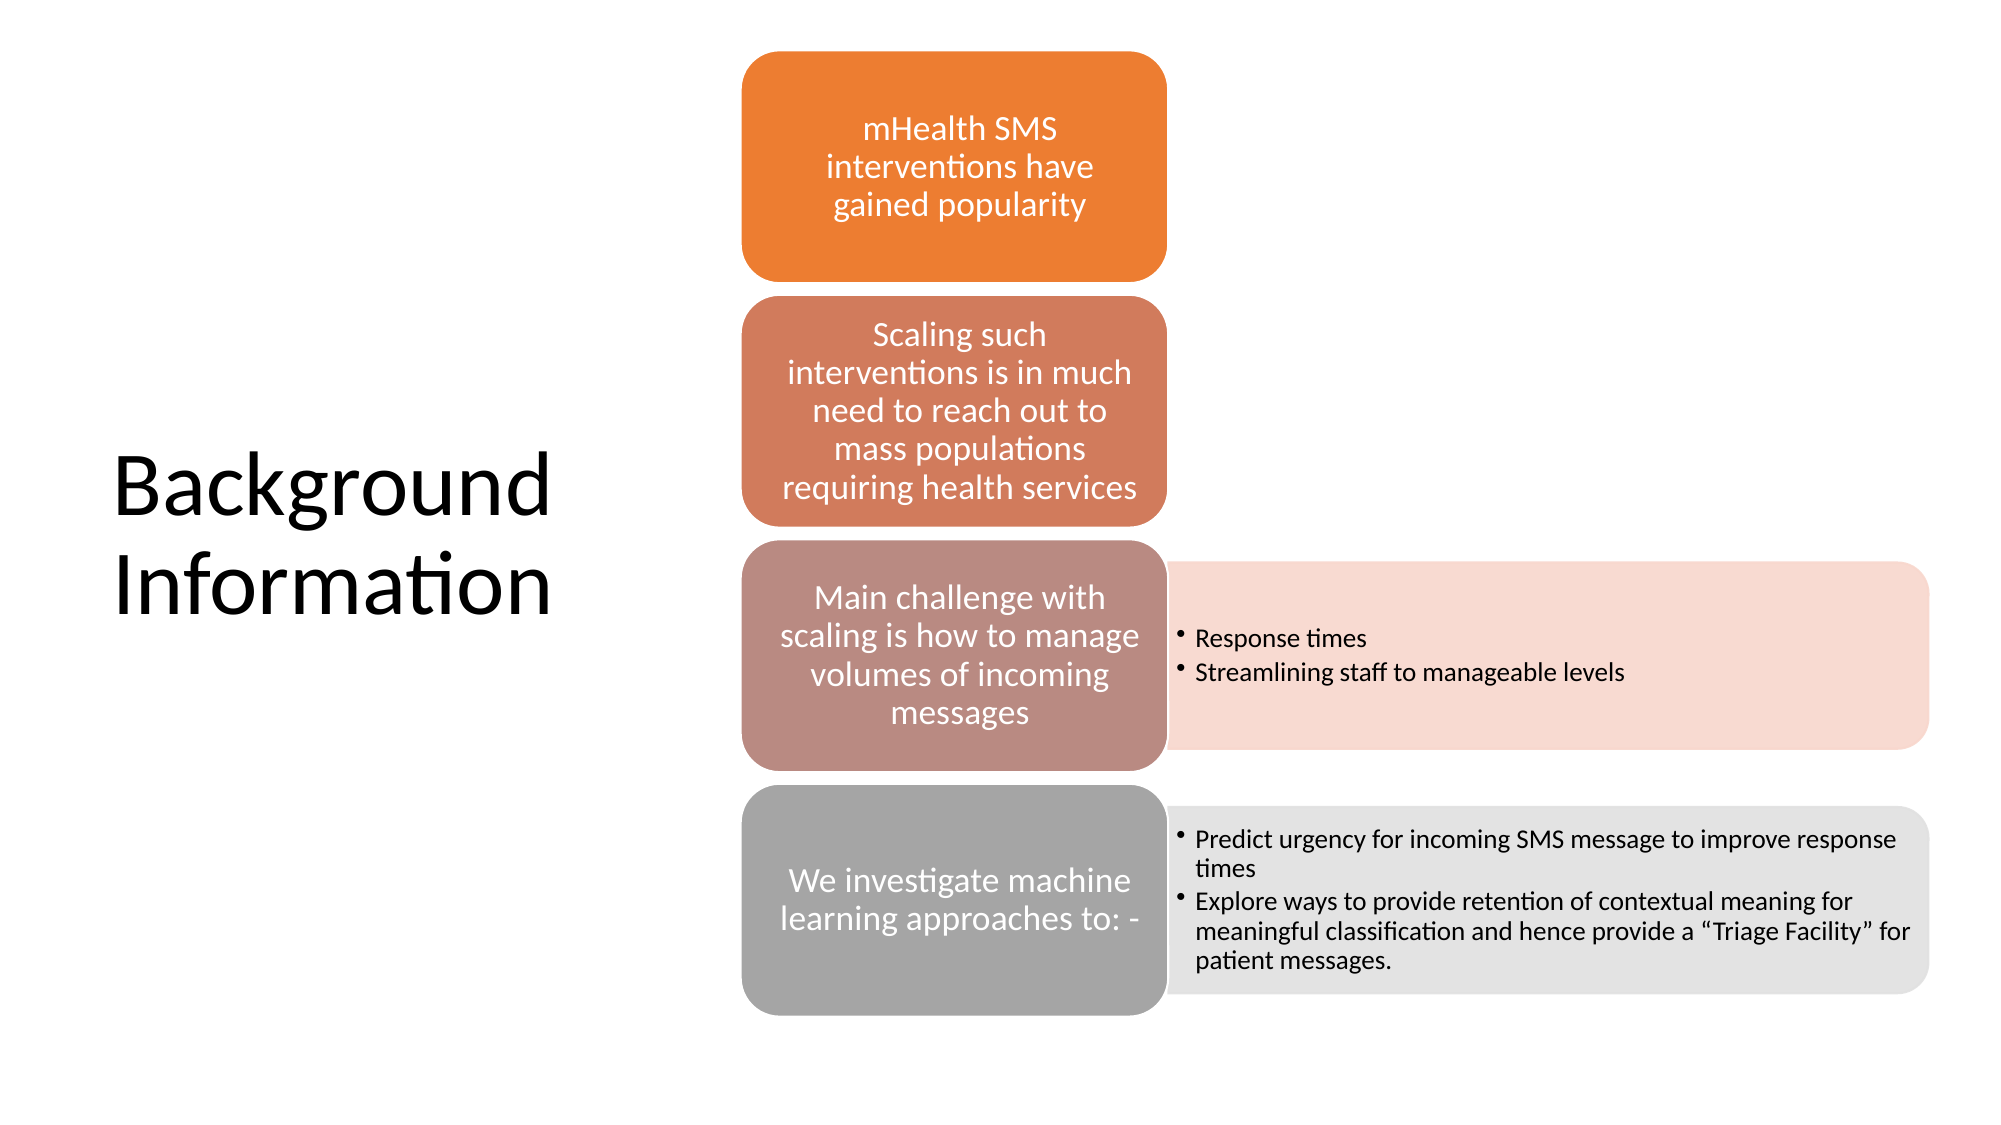

mHealth SMS interventions have gained popularity
Scaling such interventions is in much need to reach out to mass populations requiring health services
Response times
Streamlining staff to manageable levels
Main challenge with scaling is how to manage volumes of incoming messages
Predict urgency for incoming SMS message to improve response times
Explore ways to provide retention of contextual meaning for meaningful classification and hence provide a “Triage Facility” for patient messages.
We investigate machine learning approaches to: -
# Background Information